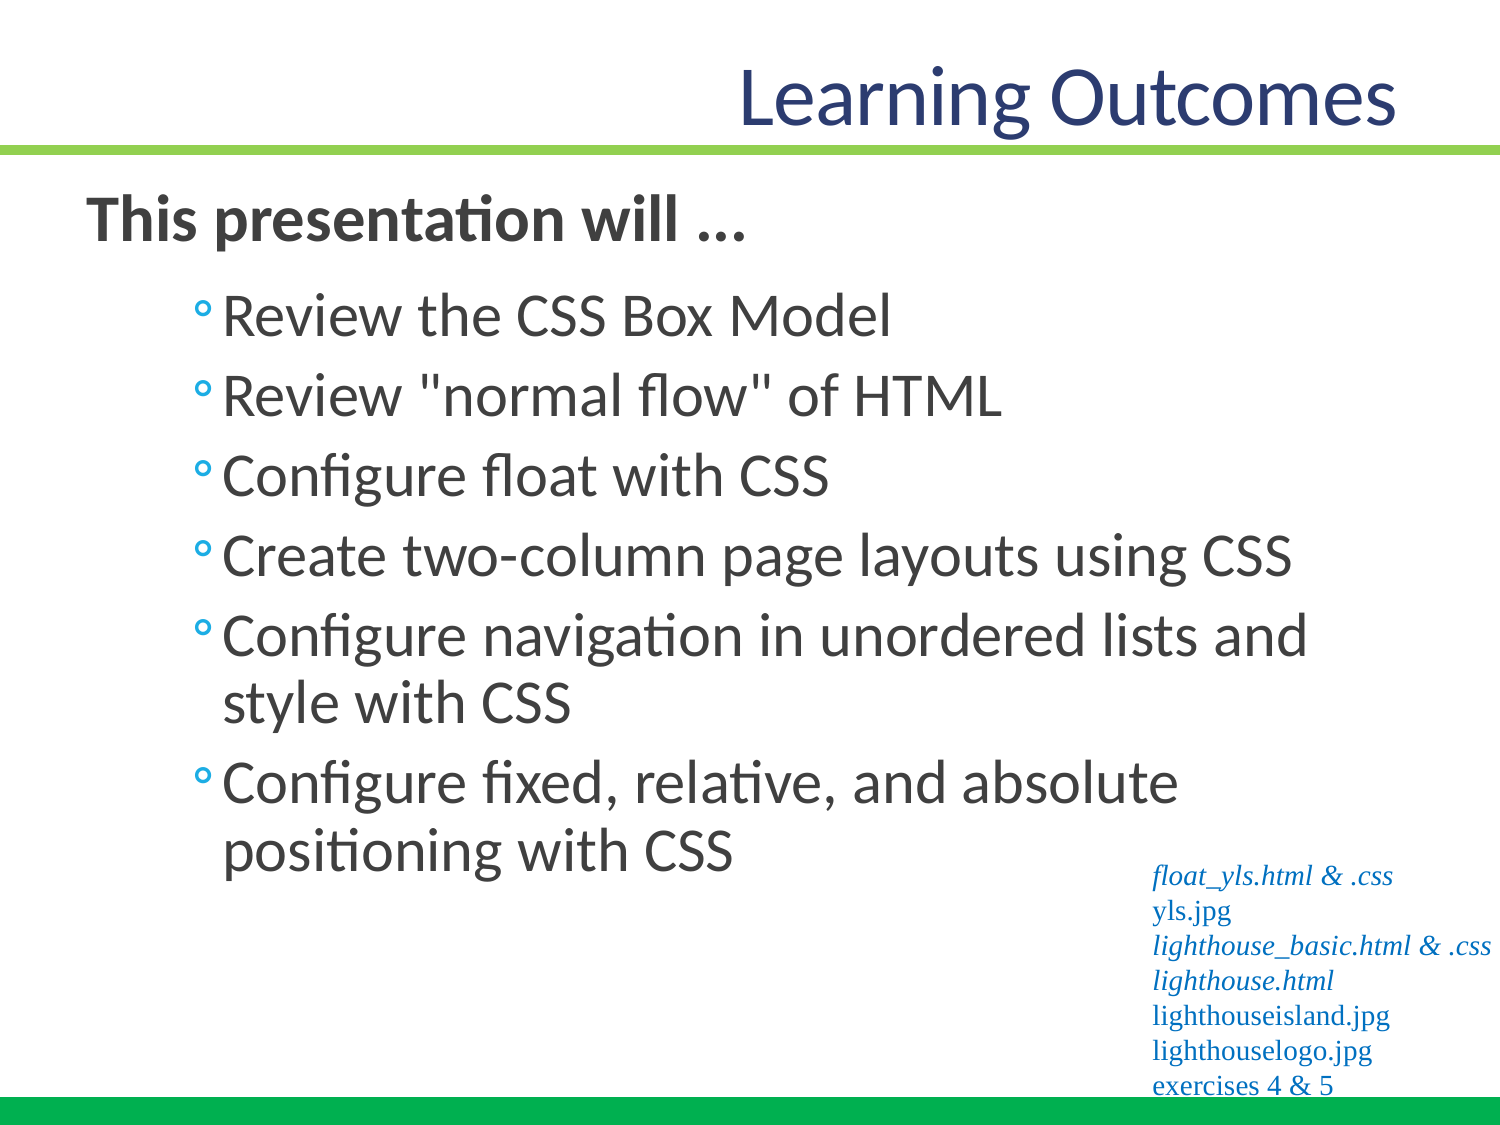

# Learning Outcomes
This presentation will ...
Review the CSS Box Model
Review "normal flow" of HTML
Configure float with CSS
Create two-column page layouts using CSS
Configure navigation in unordered lists and style with CSS
Configure fixed, relative, and absolute positioning with CSS
float_yls.html & .css
yls.jpg
lighthouse_basic.html & .css
lighthouse.html
lighthouseisland.jpg
lighthouselogo.jpg
exercises 4 & 5